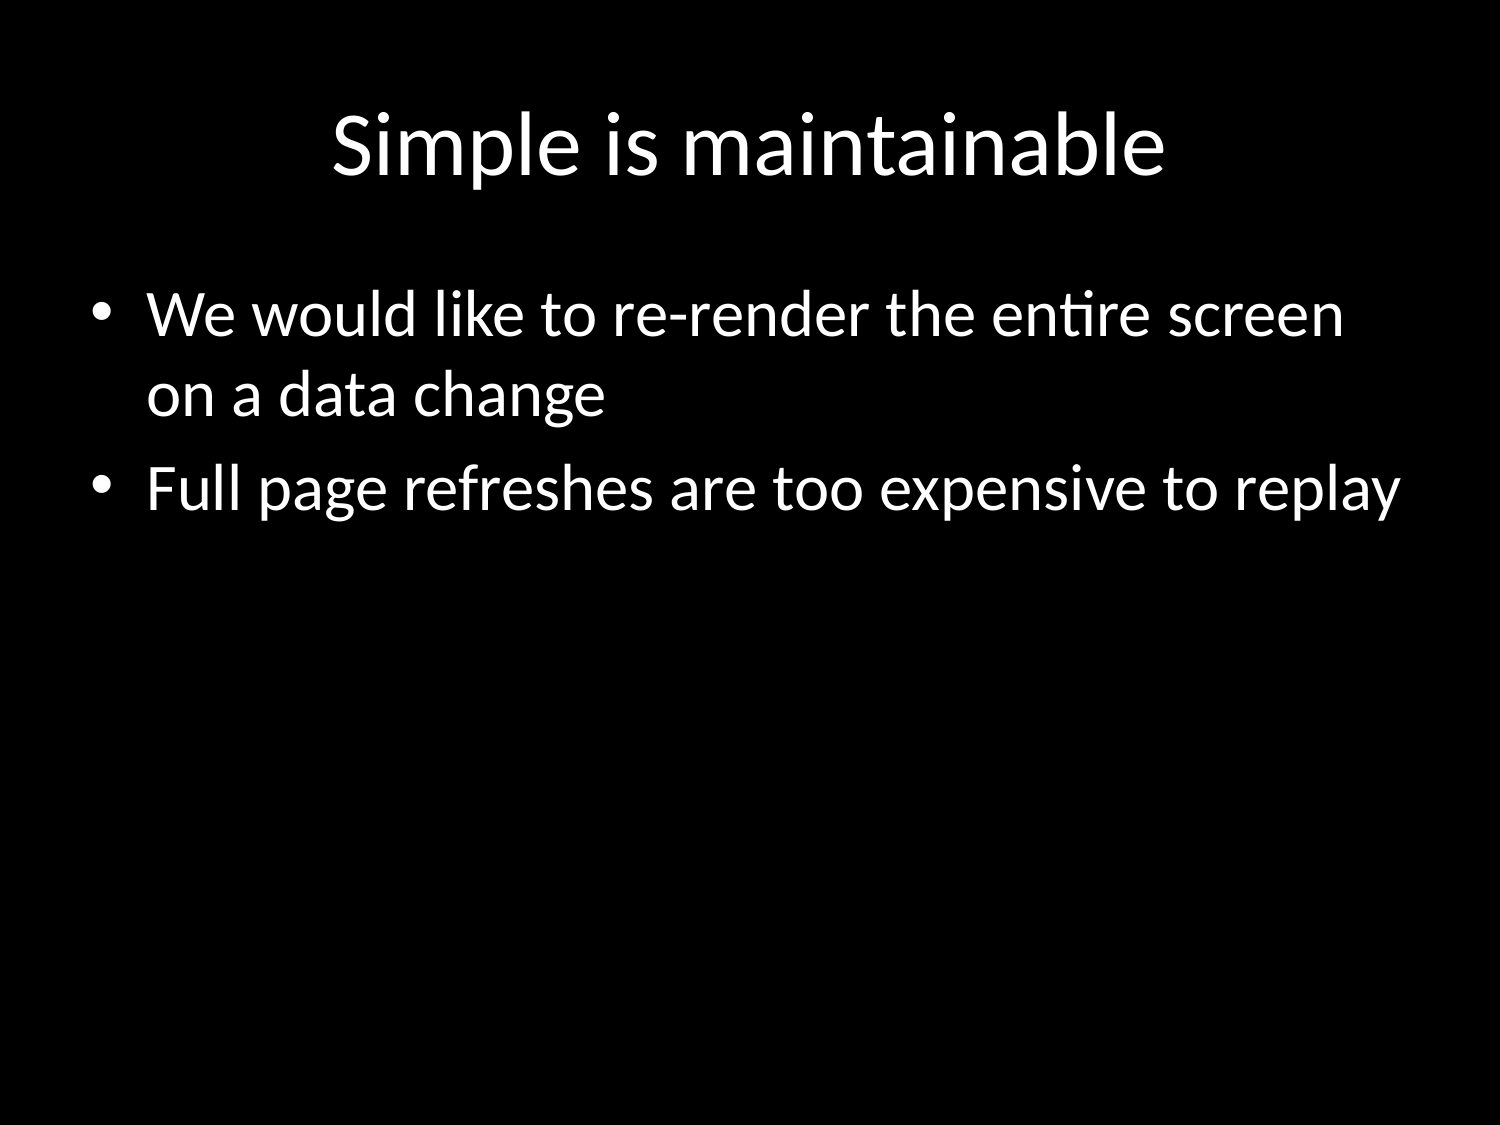

# Simple is maintainable
We would like to re-render the entire screen on a data change
Full page refreshes are too expensive to replay